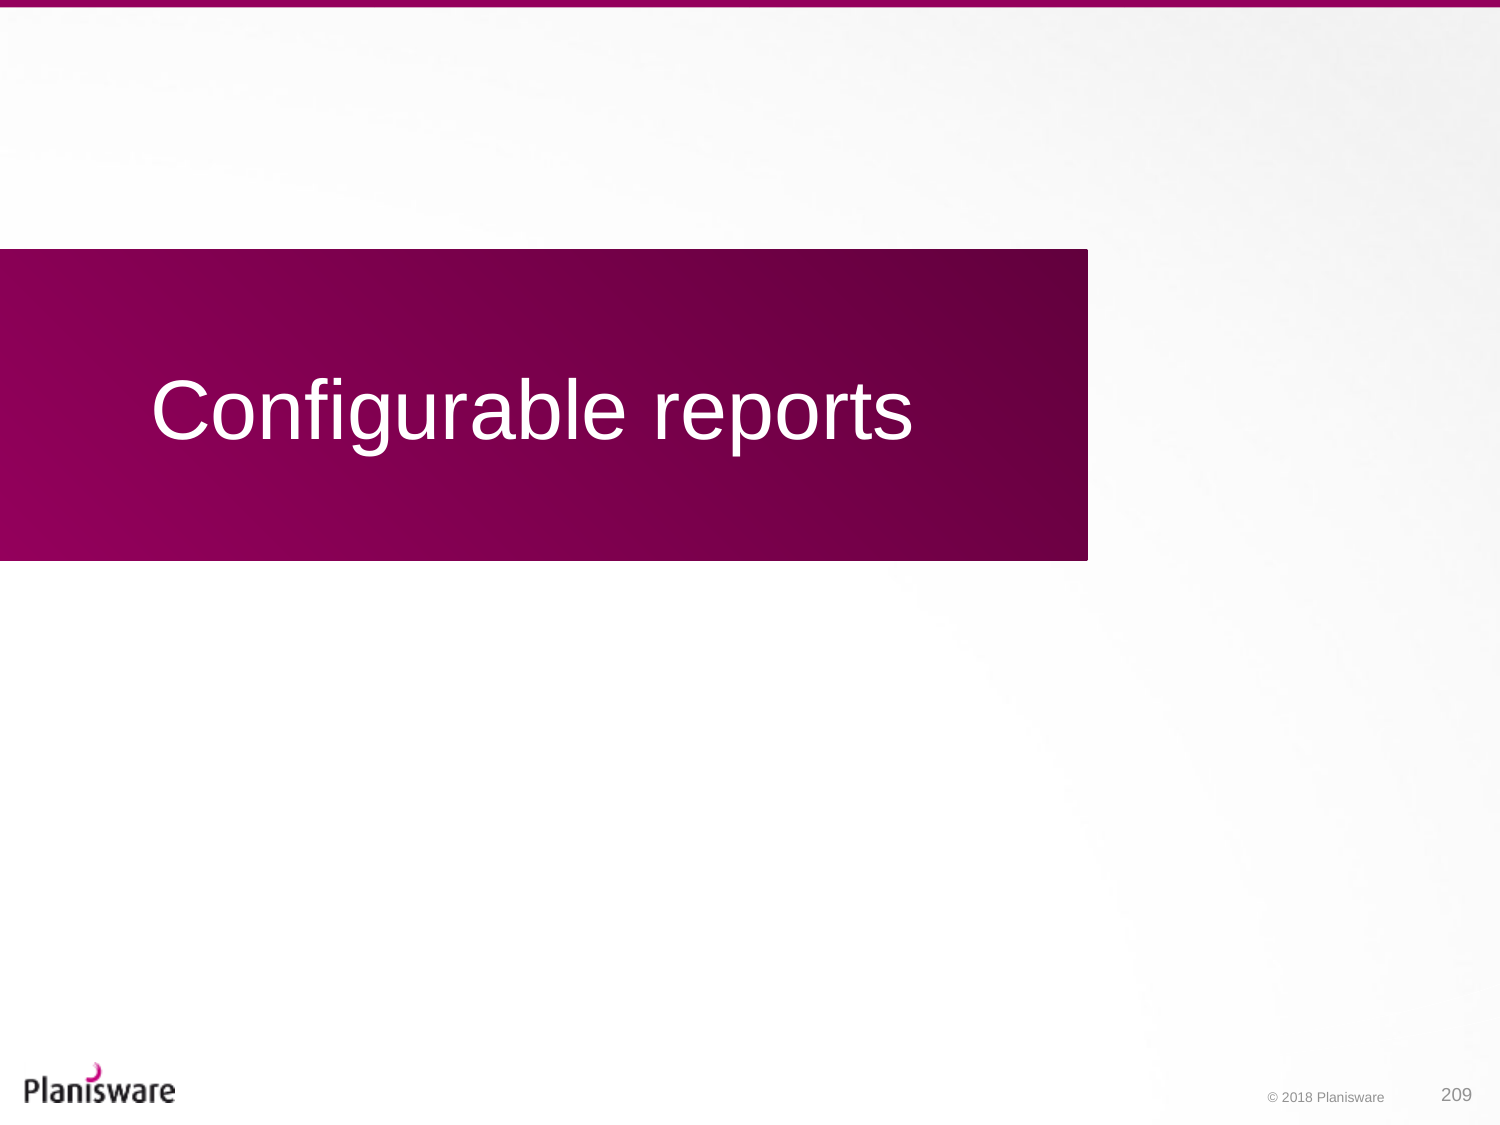

# Configurable reports

© 2018 Planisware
209